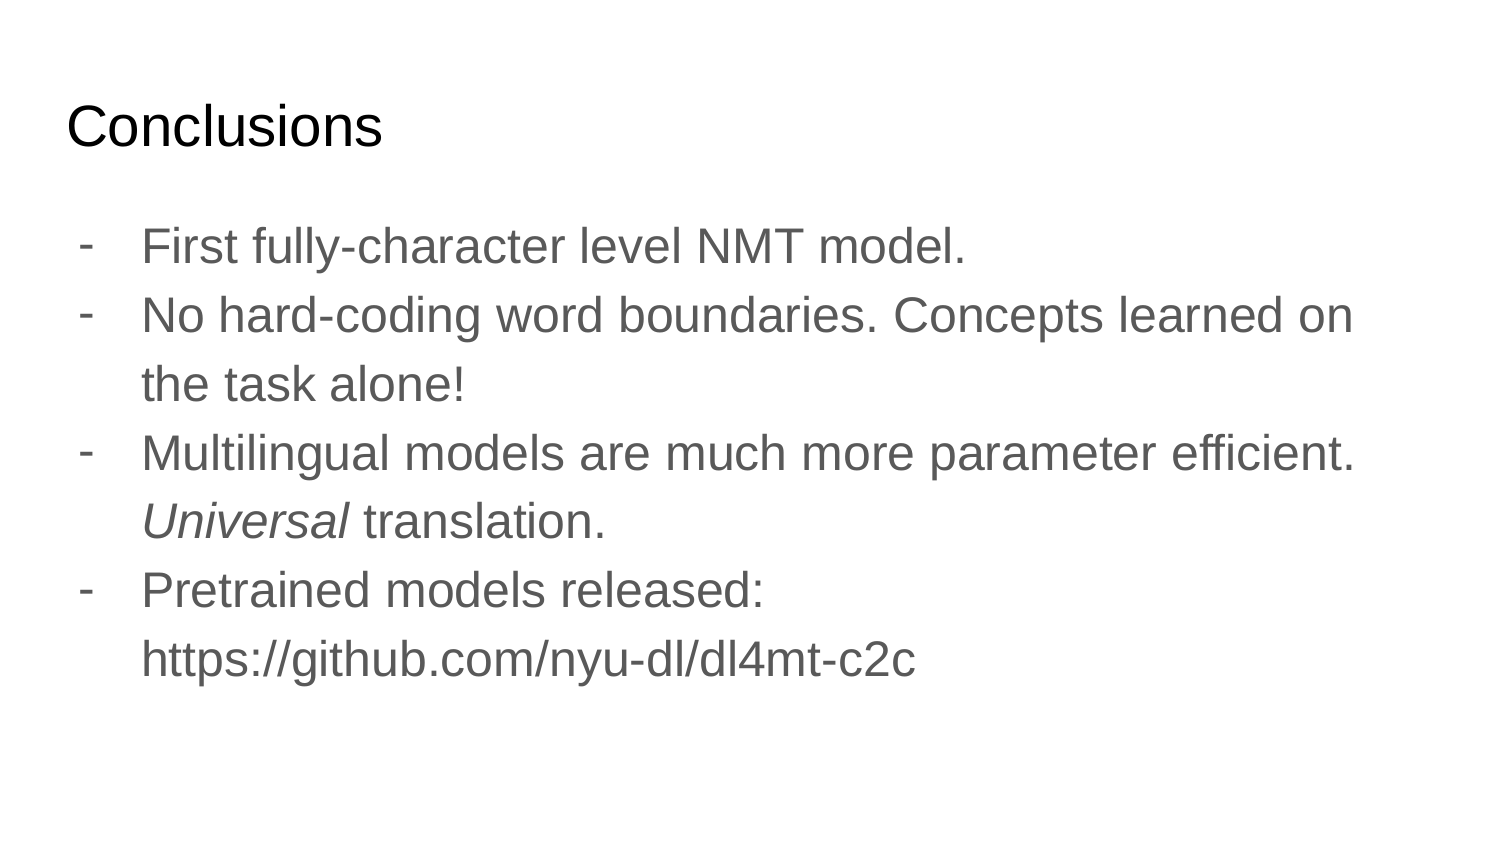

# Conclusions
First fully-character level NMT model.
No hard-coding word boundaries. Concepts learned on the task alone!
Multilingual models are much more parameter efficient. Universal translation.
Pretrained models released: https://github.com/nyu-dl/dl4mt-c2c